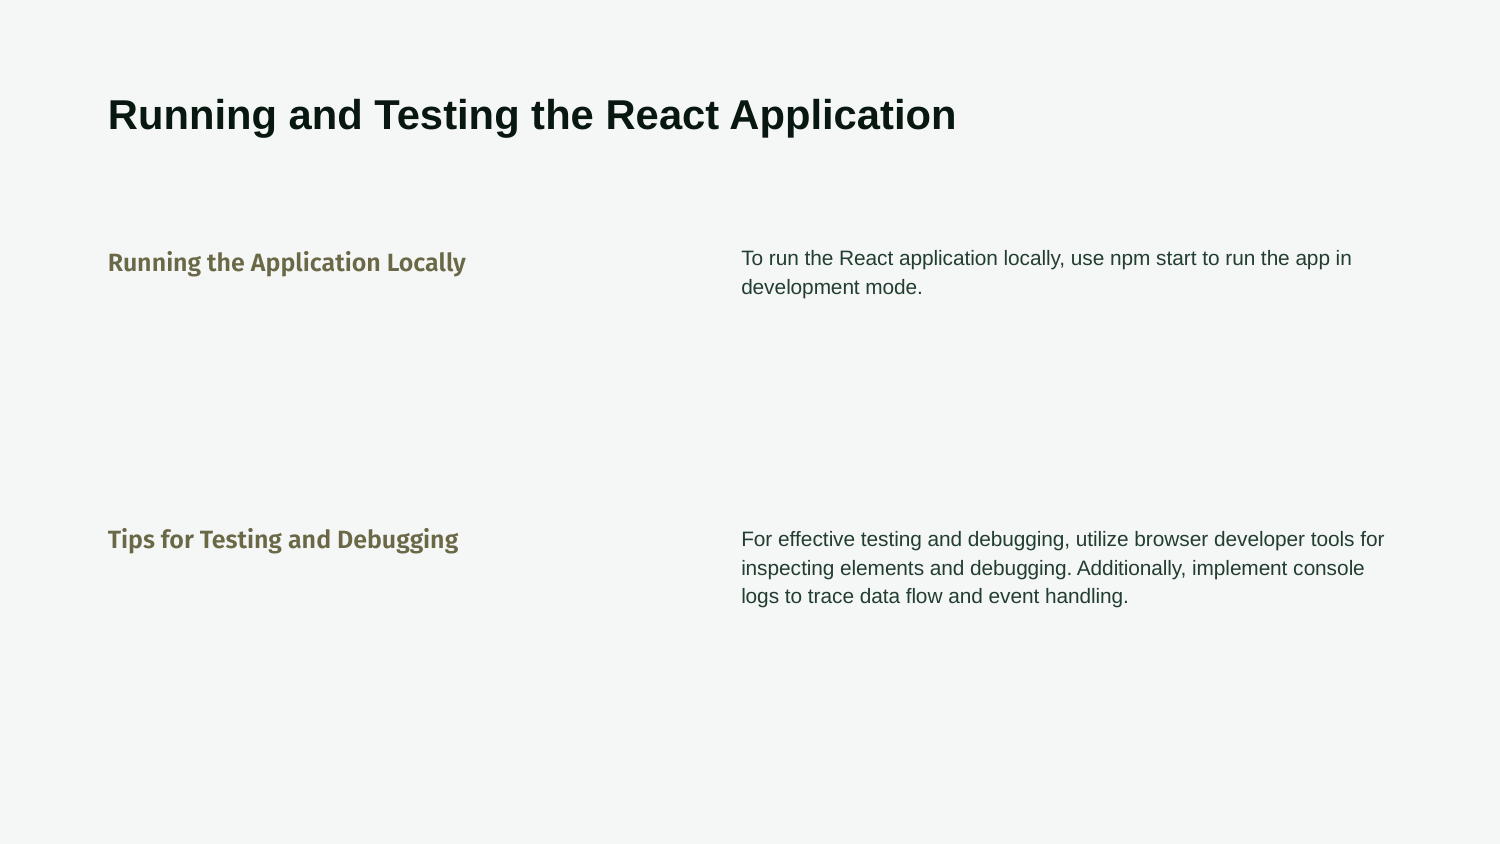

# Running and Testing the React Application
To run the React application locally, use npm start to run the app in development mode.
Running the Application Locally
Tips for Testing and Debugging
For effective testing and debugging, utilize browser developer tools for inspecting elements and debugging. Additionally, implement console logs to trace data flow and event handling.